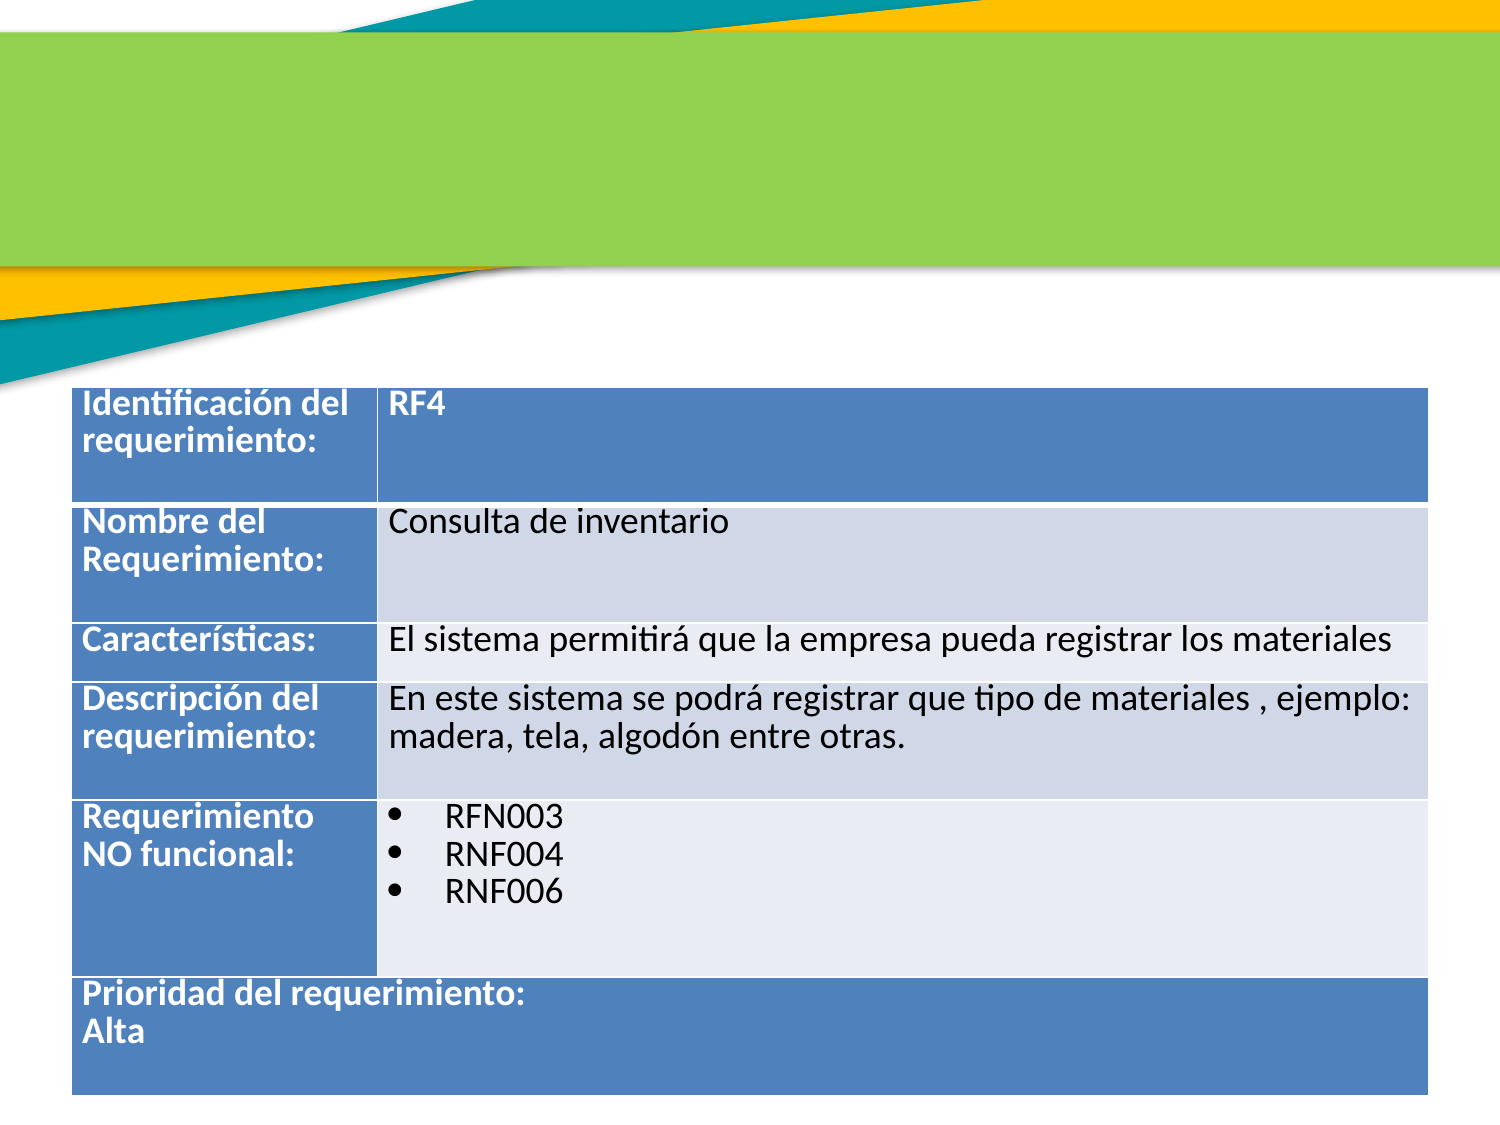

| Identificación del requerimiento: | RF4 |
| --- | --- |
| Nombre del Requerimiento: | Consulta de inventario |
| Características: | El sistema permitirá que la empresa pueda registrar los materiales |
| Descripción del requerimiento: | En este sistema se podrá registrar que tipo de materiales , ejemplo: madera, tela, algodón entre otras. |
| Requerimiento NO funcional: | RFN003 RNF004 RNF006 |
| Prioridad del requerimiento: Alta |  |